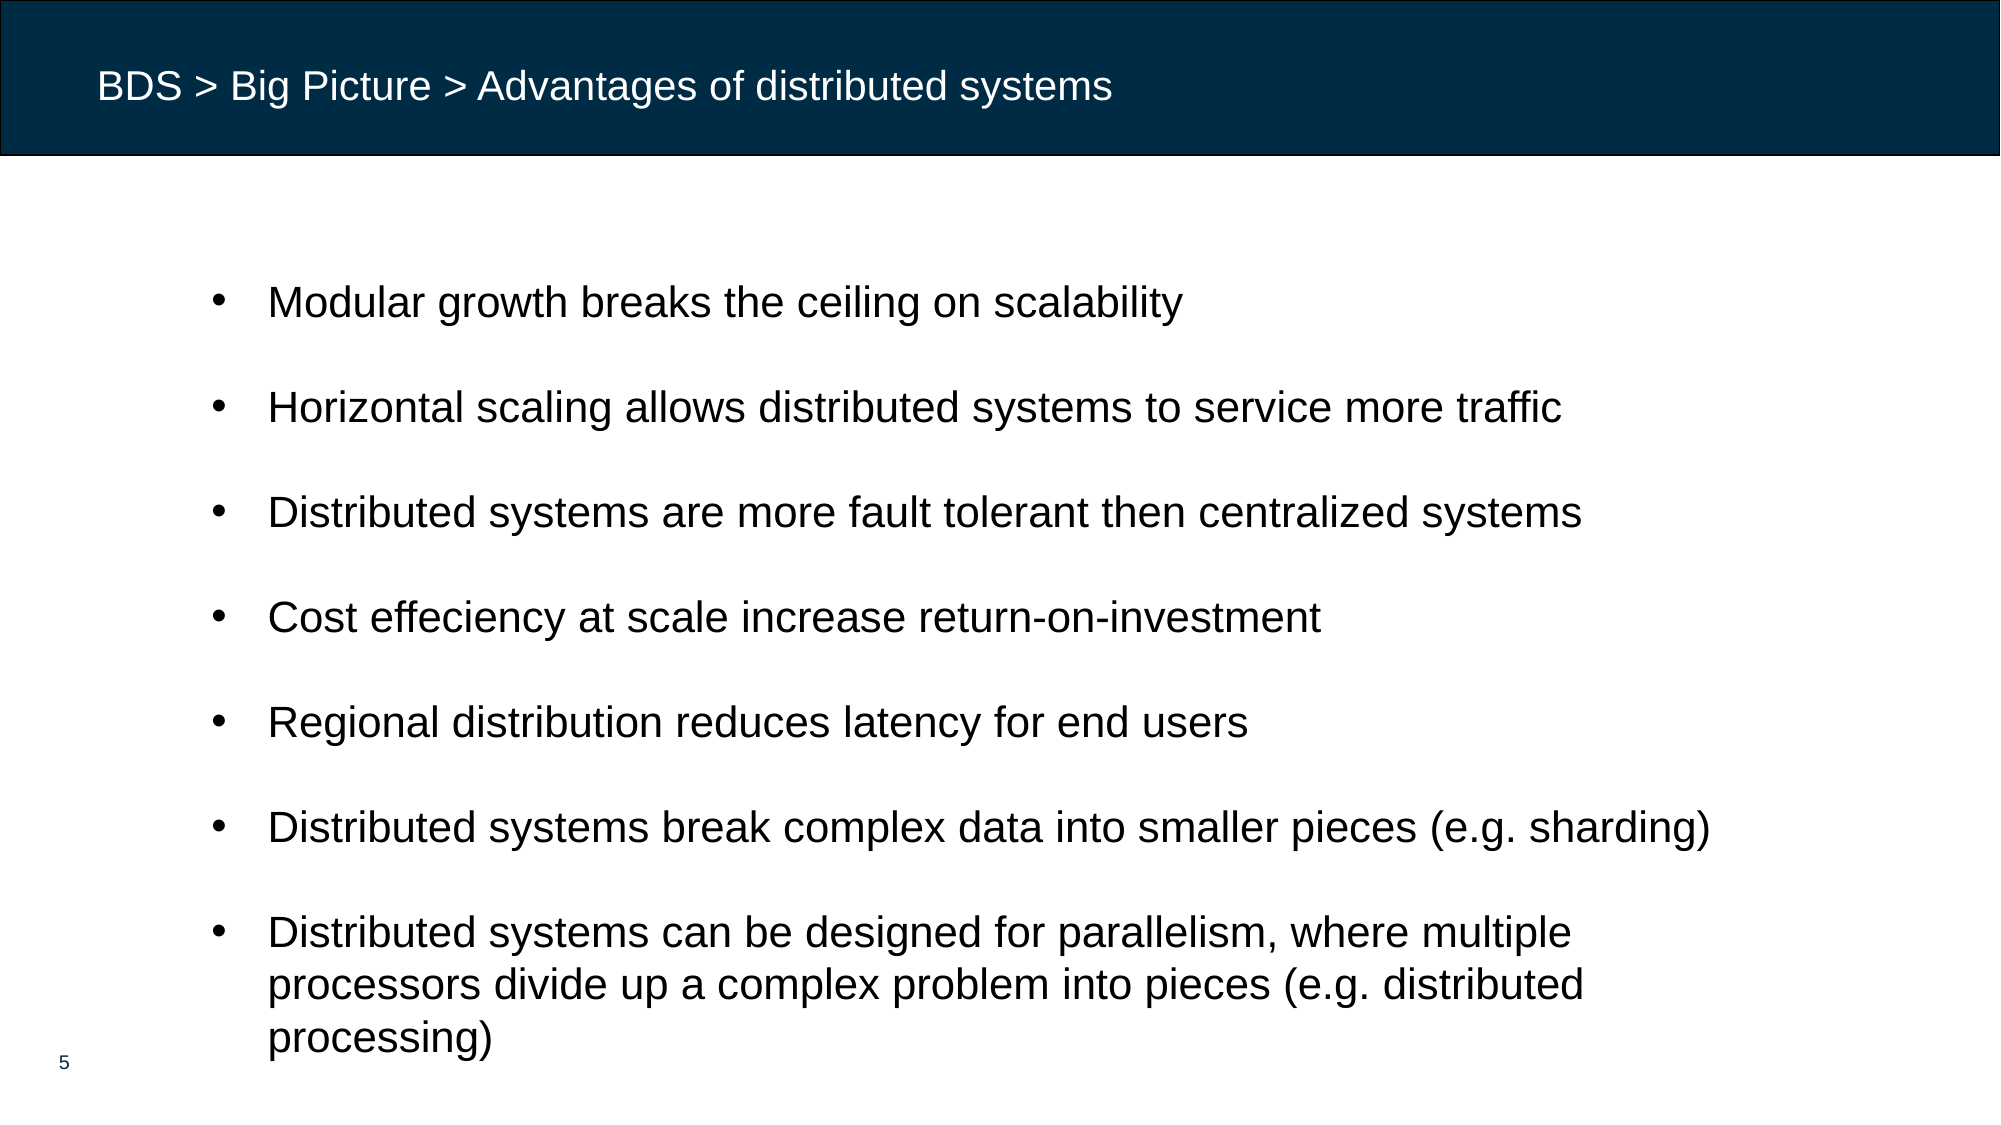

BDS > Big Picture > Advantages of distributed systems
Modular growth breaks the ceiling on scalability

Horizontal scaling allows distributed systems to service more traffic

Distributed systems are more fault tolerant then centralized systems

Cost effeciency at scale increase return-on-investment

Regional distribution reduces latency for end users

Distributed systems break complex data into smaller pieces (e.g. sharding)
Distributed systems can be designed for parallelism, where multiple processors divide up a complex problem into pieces (e.g. distributed processing)